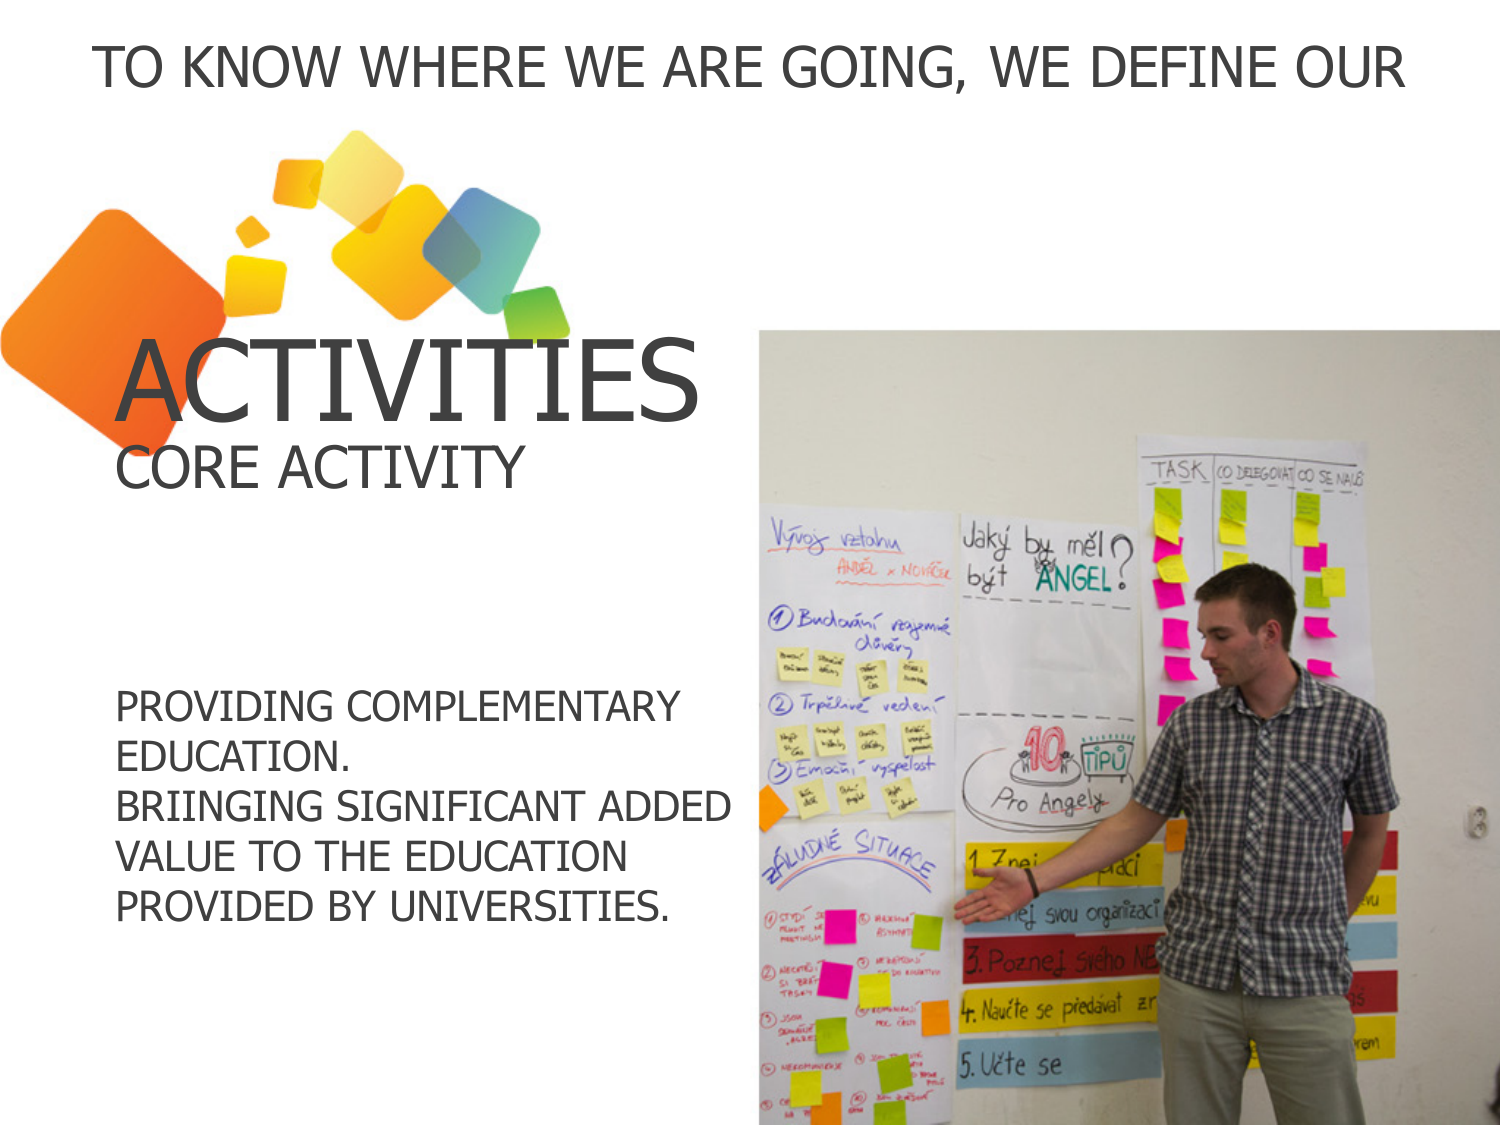

# TO KNOW WHERE WE ARE GOING, WE DEFINE OUR
ACTIVITIES
CORE ACTIVITY
PROVIDING COMPLEMENTARY EDUCATION.
BRIINGING SIGNIFICANT ADDED VALUE TO THE EDUCATION PROVIDED BY UNIVERSITIES.